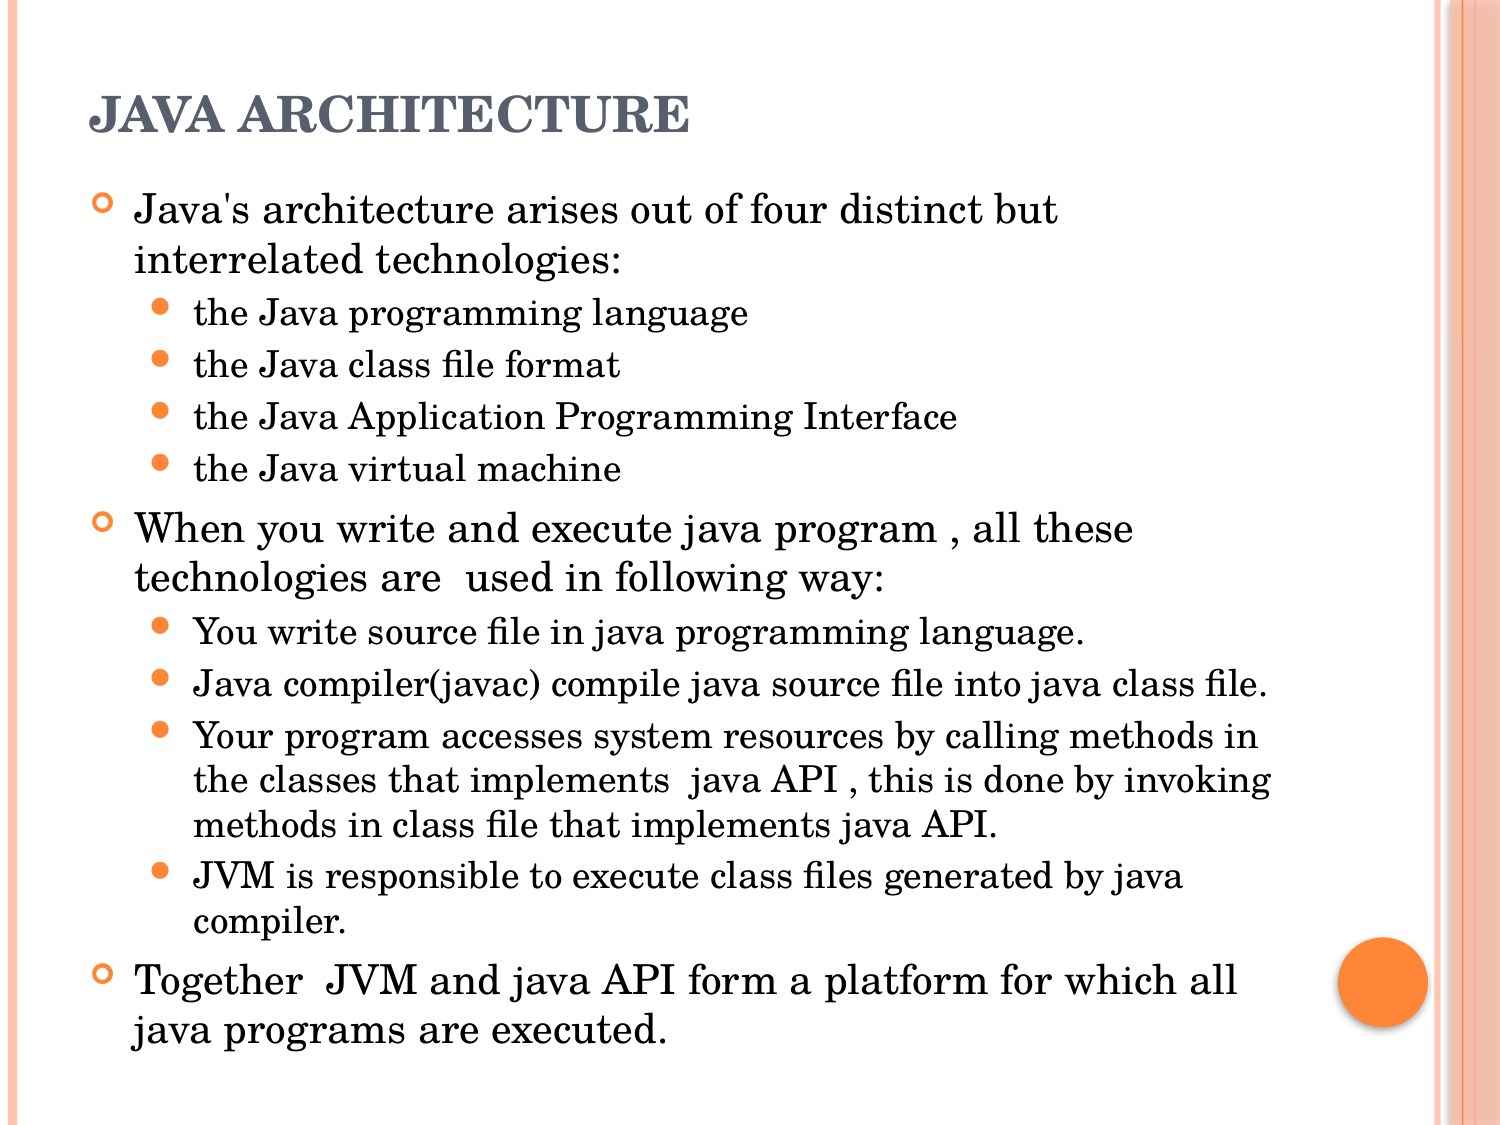

# Java Architecture
Java's architecture arises out of four distinct but interrelated technologies:
the Java programming language
the Java class file format
the Java Application Programming Interface
the Java virtual machine
When you write and execute java program , all these technologies are  used in following way:
You write source file in java programming language.
Java compiler(javac) compile java source file into java class file.
Your program accesses system resources by calling methods in the classes that implements  java API , this is done by invoking methods in class file that implements java API.
JVM is responsible to execute class files generated by java compiler.
Together  JVM and java API form a platform for which all java programs are executed.